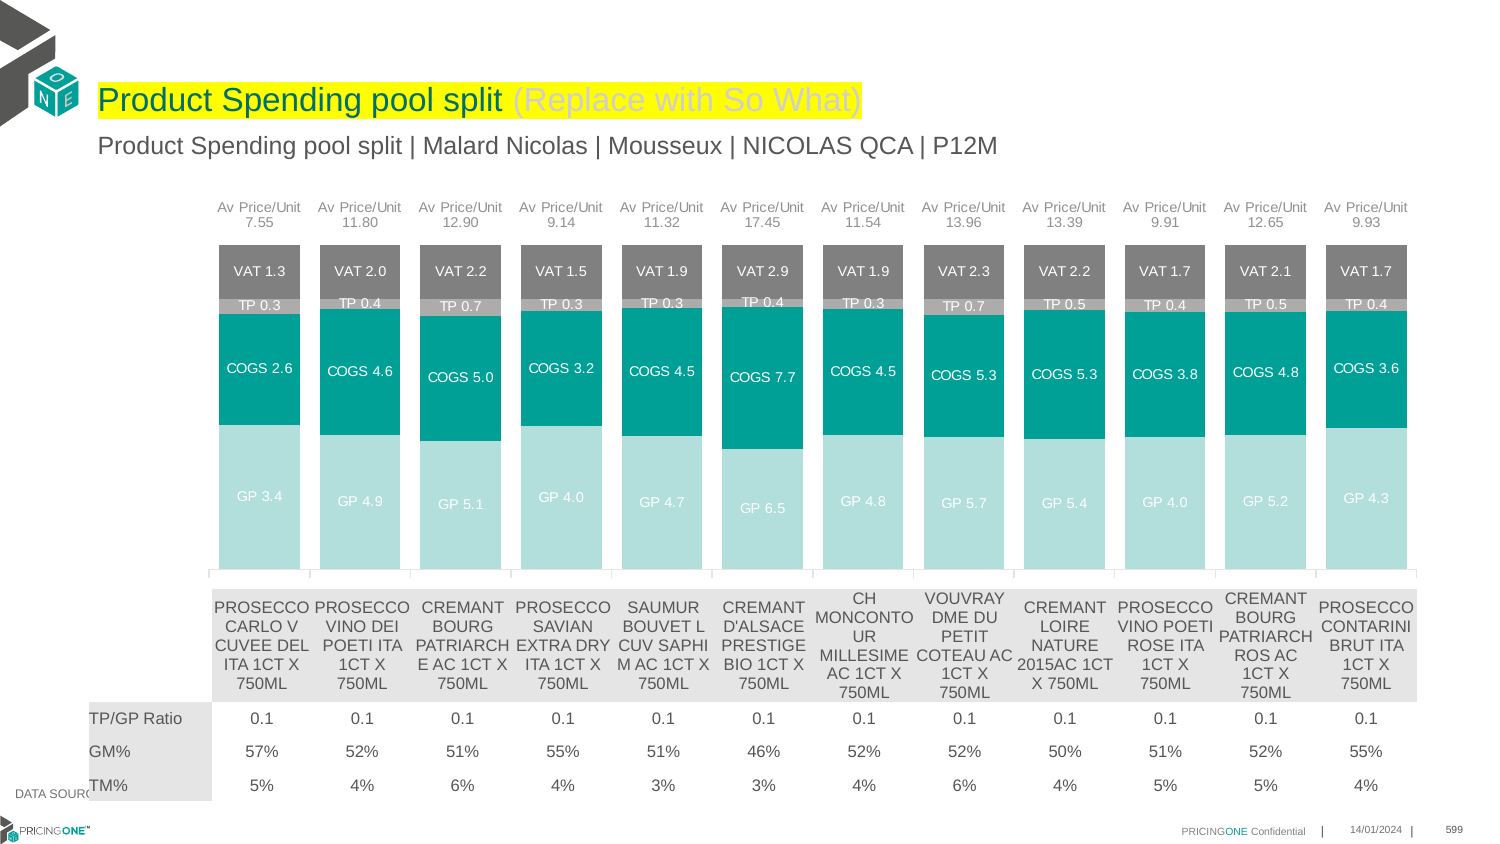

# Product Spending pool split (Replace with So What)
Product Spending pool split | Malard Nicolas | Mousseux | NICOLAS QCA | P12M

### Chart

| Category | GP | COGS | TP | VAT |
|---|---|---|---|---|
| Av Price/Unit 7.55 | 3.3659155306298527 | 2.5863366695427086 | 0.3414276962899061 | 1.2587359792924928 |
| Av Price/Unit 11.80 | 4.9014456140350875 | 4.578643062200957 | 0.3534448165869222 | 1.96670653907496 |
| Av Price/Unit 12.90 | 5.11908377504848 | 4.971040788623141 | 0.6602081017022208 | 2.1500754147812957 |
| Av Price/Unit 9.14 | 4.035593922393643 | 3.2408884057971012 | 0.34312184821567726 | 1.5239208352812839 |
| Av Price/Unit 11.32 | 4.664177817962629 | 4.4584836045810725 | 0.3102831022704464 | 1.8865782599959808 |
| Av Price/Unit 17.45 | 6.473777869700104 | 7.661738986556361 | 0.40946763185108637 | 2.9089968976215097 |
| Av Price/Unit 11.54 | 4.781771881606765 | 4.492620507399577 | 0.34270885600188095 | 1.9234202490016434 |
| Av Price/Unit 13.96 | 5.669174049217003 | 5.267217225950783 | 0.692989783743478 | 2.325876211782251 |
| Av Price/Unit 13.39 | 5.382802403846155 | 5.324469230769231 | 0.45263461538461947 | 2.2319711538461515 |
| Av Price/Unit 9.91 | 4.029300628930818 | 3.8220450733752624 | 0.4103593990216634 | 1.6523410202655473 |
| Av Price/Unit 12.65 | 5.231885448916408 | 4.819655417956656 | 0.4902547987616117 | 2.1083591331269336 |
| Av Price/Unit 9.93 | 4.3265 | 3.5724000000000005 | 0.35462465753424866 | 1.6506849315068477 |
|  | PROSECCO CARLO V CUVEE DEL ITA 1CT X 750ML | PROSECCO VINO DEI POETI ITA 1CT X 750ML | CREMANT BOURG PATRIARCHE AC 1CT X 750ML | PROSECCO SAVIAN EXTRA DRY ITA 1CT X 750ML | SAUMUR BOUVET L CUV SAPHI M AC 1CT X 750ML | CREMANT D'ALSACE PRESTIGE BIO 1CT X 750ML | CH MONCONTOUR MILLESIME AC 1CT X 750ML | VOUVRAY DME DU PETIT COTEAU AC 1CT X 750ML | CREMANT LOIRE NATURE 2015AC 1CT X 750ML | PROSECCO VINO POETI ROSE ITA 1CT X 750ML | CREMANT BOURG PATRIARCH ROS AC 1CT X 750ML | PROSECCO CONTARINI BRUT ITA 1CT X 750ML |
| --- | --- | --- | --- | --- | --- | --- | --- | --- | --- | --- | --- | --- |
| TP/GP Ratio | 0.1 | 0.1 | 0.1 | 0.1 | 0.1 | 0.1 | 0.1 | 0.1 | 0.1 | 0.1 | 0.1 | 0.1 |
| GM% | 57% | 52% | 51% | 55% | 51% | 46% | 52% | 52% | 50% | 51% | 52% | 55% |
| TM% | 5% | 4% | 6% | 4% | 3% | 3% | 4% | 6% | 4% | 5% | 5% | 4% |
DATA SOURCE: Client P&L

14/01/2024
599